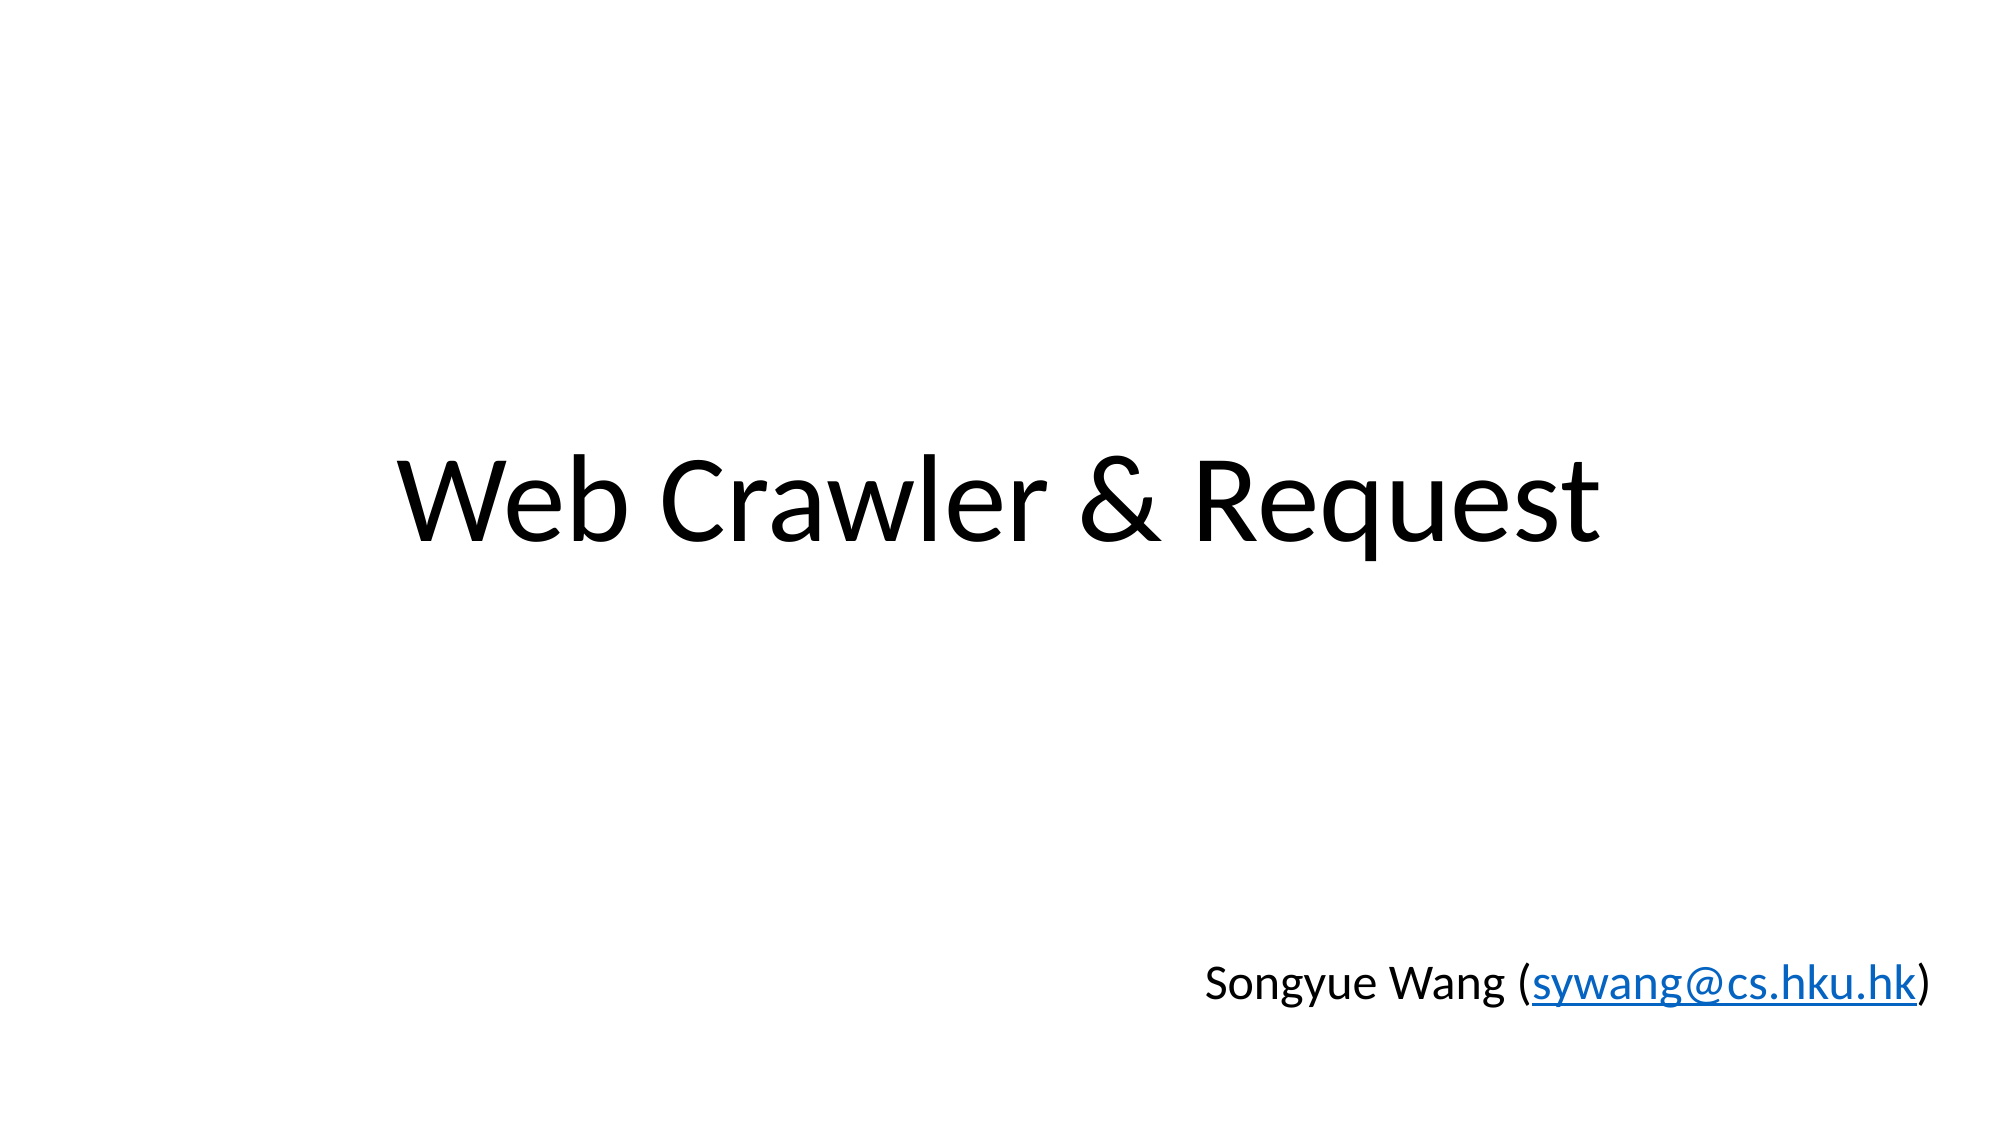

# Web Crawler & Request
Songyue Wang (sywang@cs.hku.hk)